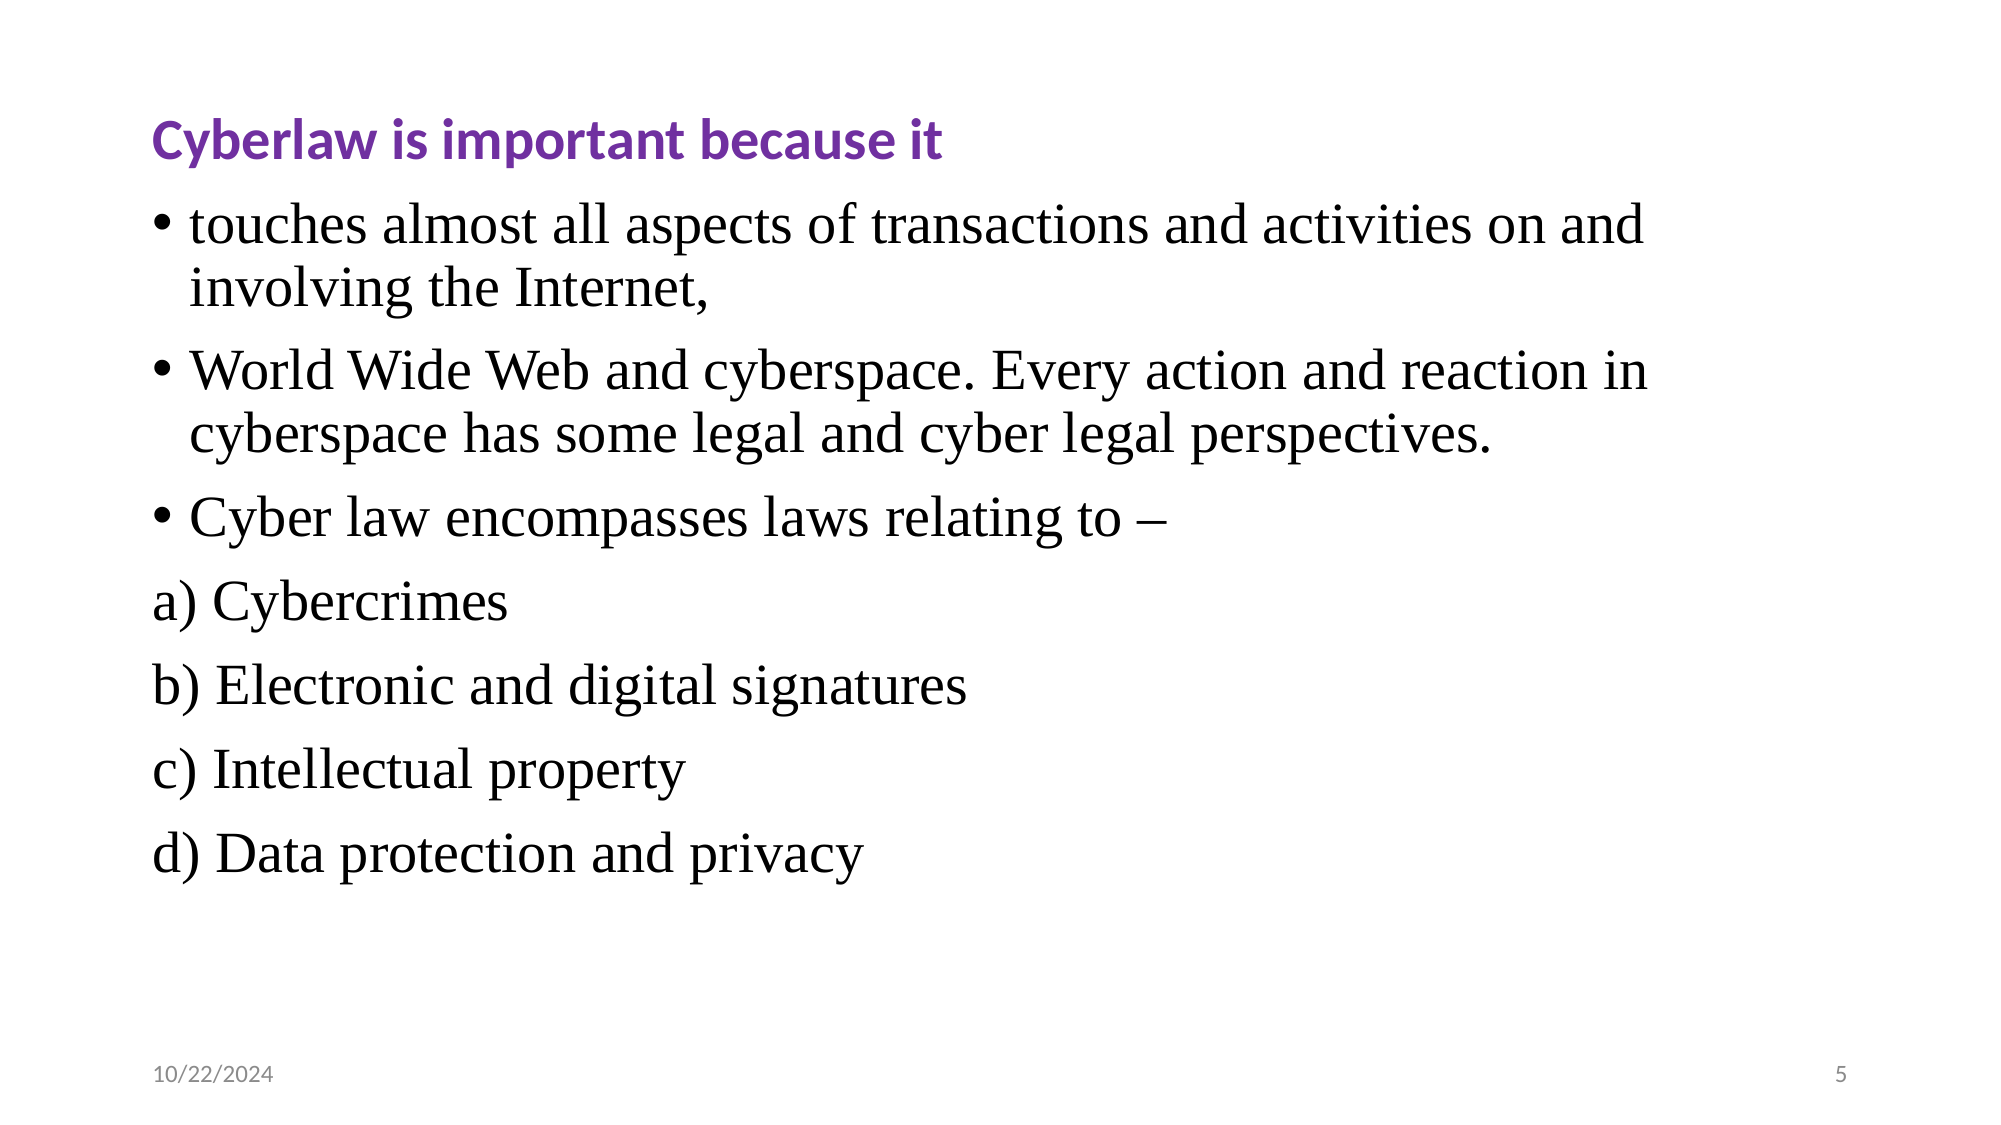

Cyberlaw is important because it
touches almost all aspects of transactions and activities on and involving the Internet,
World Wide Web and cyberspace. Every action and reaction in cyberspace has some legal and cyber legal perspectives.
Cyber law encompasses laws relating to –
a) Cybercrimes
b) Electronic and digital signatures
c) Intellectual property
d) Data protection and privacy
10/22/2024
5